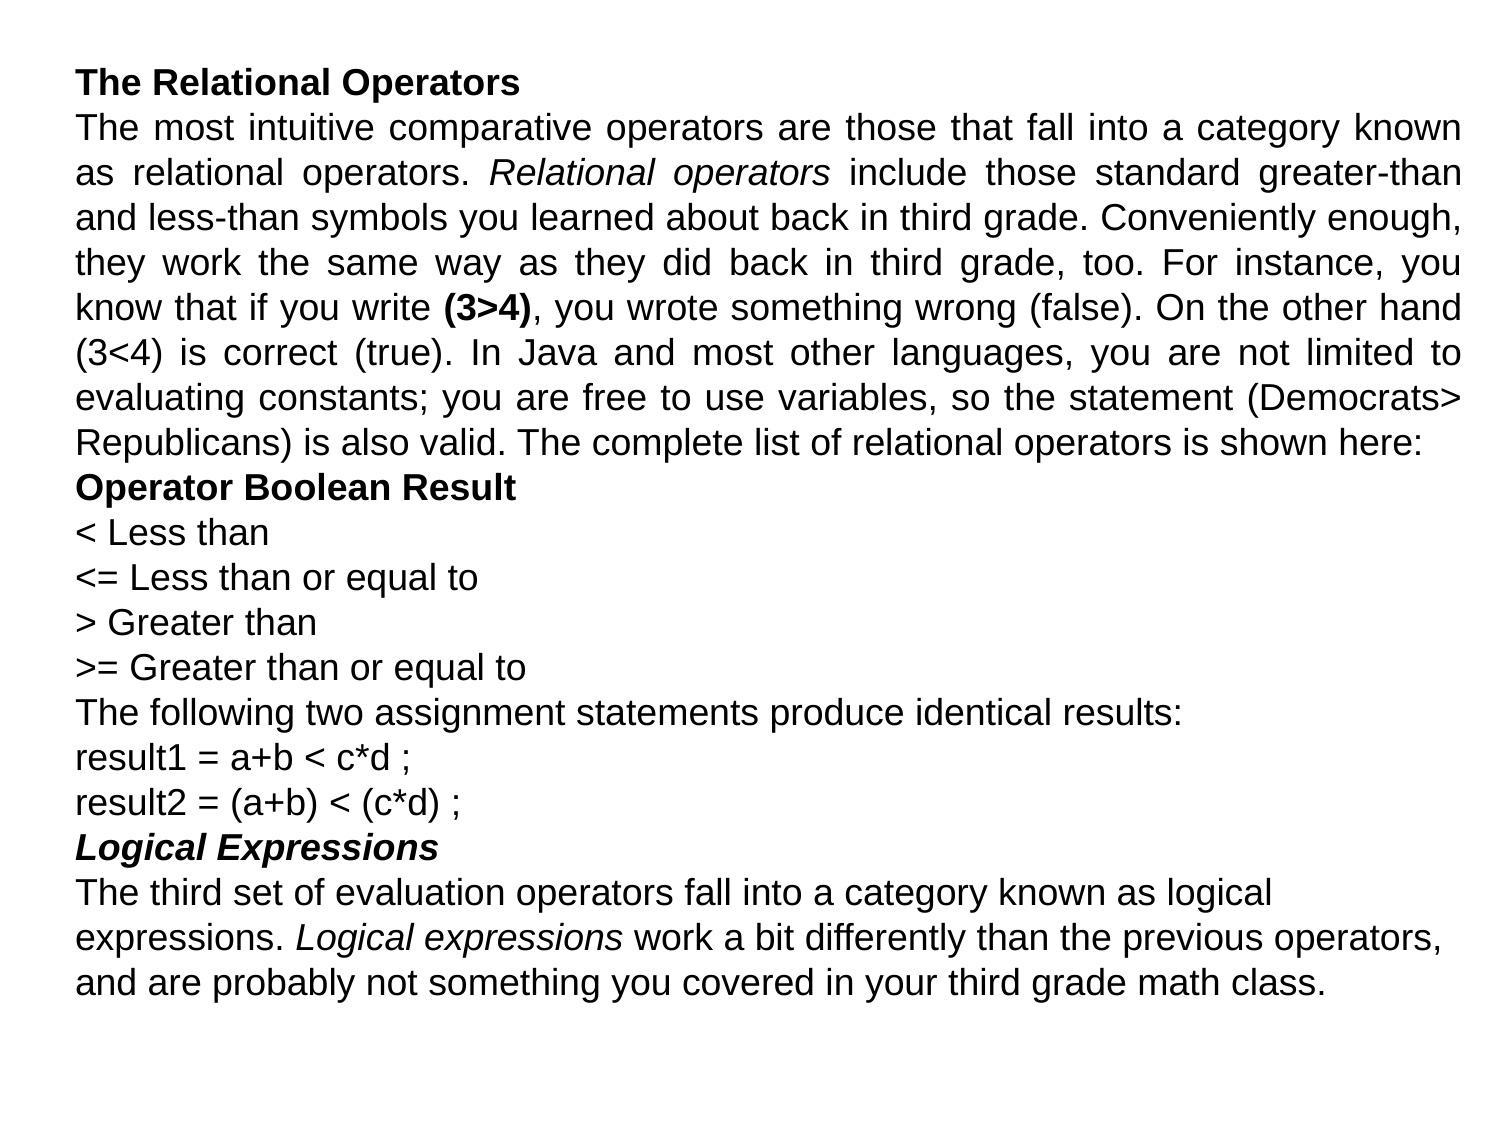

The Relational Operators
The most intuitive comparative operators are those that fall into a category known as relational operators. Relational operators include those standard greater-than and less-than symbols you learned about back in third grade. Conveniently enough, they work the same way as they did back in third grade, too. For instance, you know that if you write (3>4), you wrote something wrong (false). On the other hand (3<4) is correct (true). In Java and most other languages, you are not limited to evaluating constants; you are free to use variables, so the statement (Democrats> Republicans) is also valid. The complete list of relational operators is shown here:
Operator Boolean Result
< Less than
<= Less than or equal to
> Greater than
>= Greater than or equal to
The following two assignment statements produce identical results:
result1 = a+b < c*d ;
result2 = (a+b) < (c*d) ;
Logical Expressions
The third set of evaluation operators fall into a category known as logical expressions. Logical expressions work a bit differently than the previous operators, and are probably not something you covered in your third grade math class.